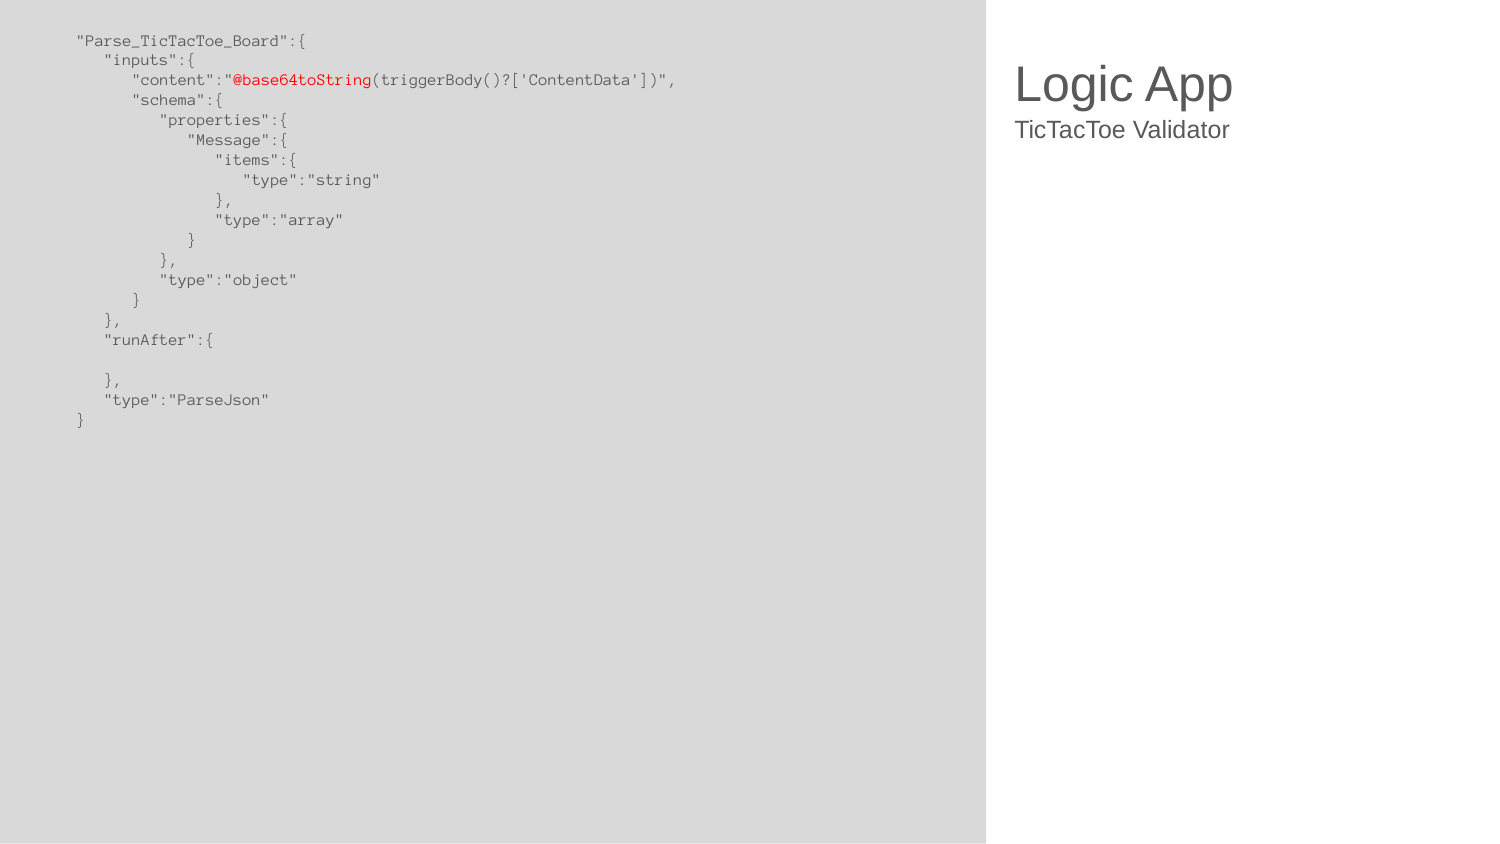

"Parse_TicTacToe_Board":{
   "inputs":{
      "content":"@base64toString(triggerBody()?['ContentData'])",
      "schema":{
         "properties":{
            "Message":{
               "items":{
                  "type":"string"
               },
               "type":"array"
            }
         },
         "type":"object"
      }
   },
   "runAfter":{

   },
   "type":"ParseJson"
}
# Logic App
TicTacToe Validator